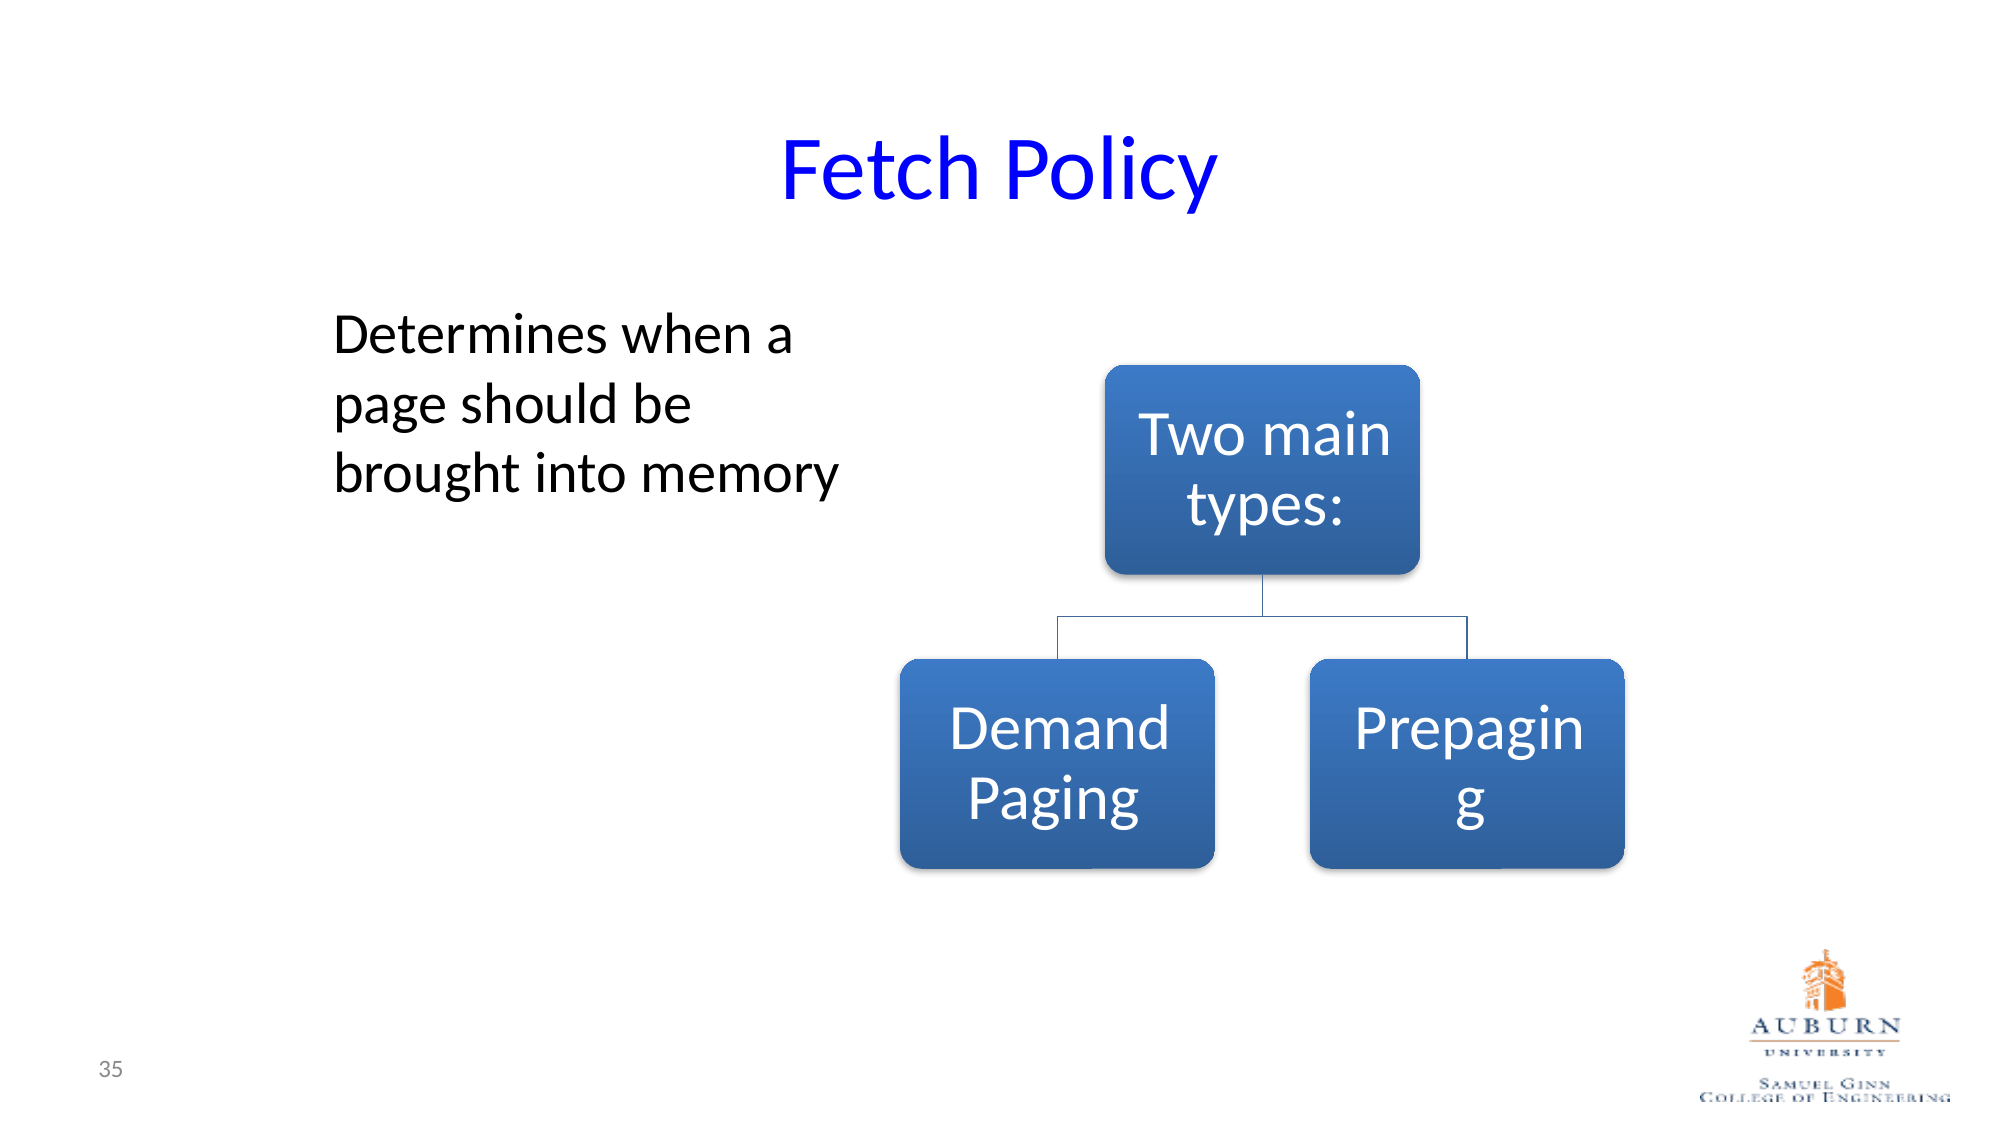

# Fetch Policy
Determines when a page should be brought into memory
Two main types:
Demand Paging
Prepaging
35